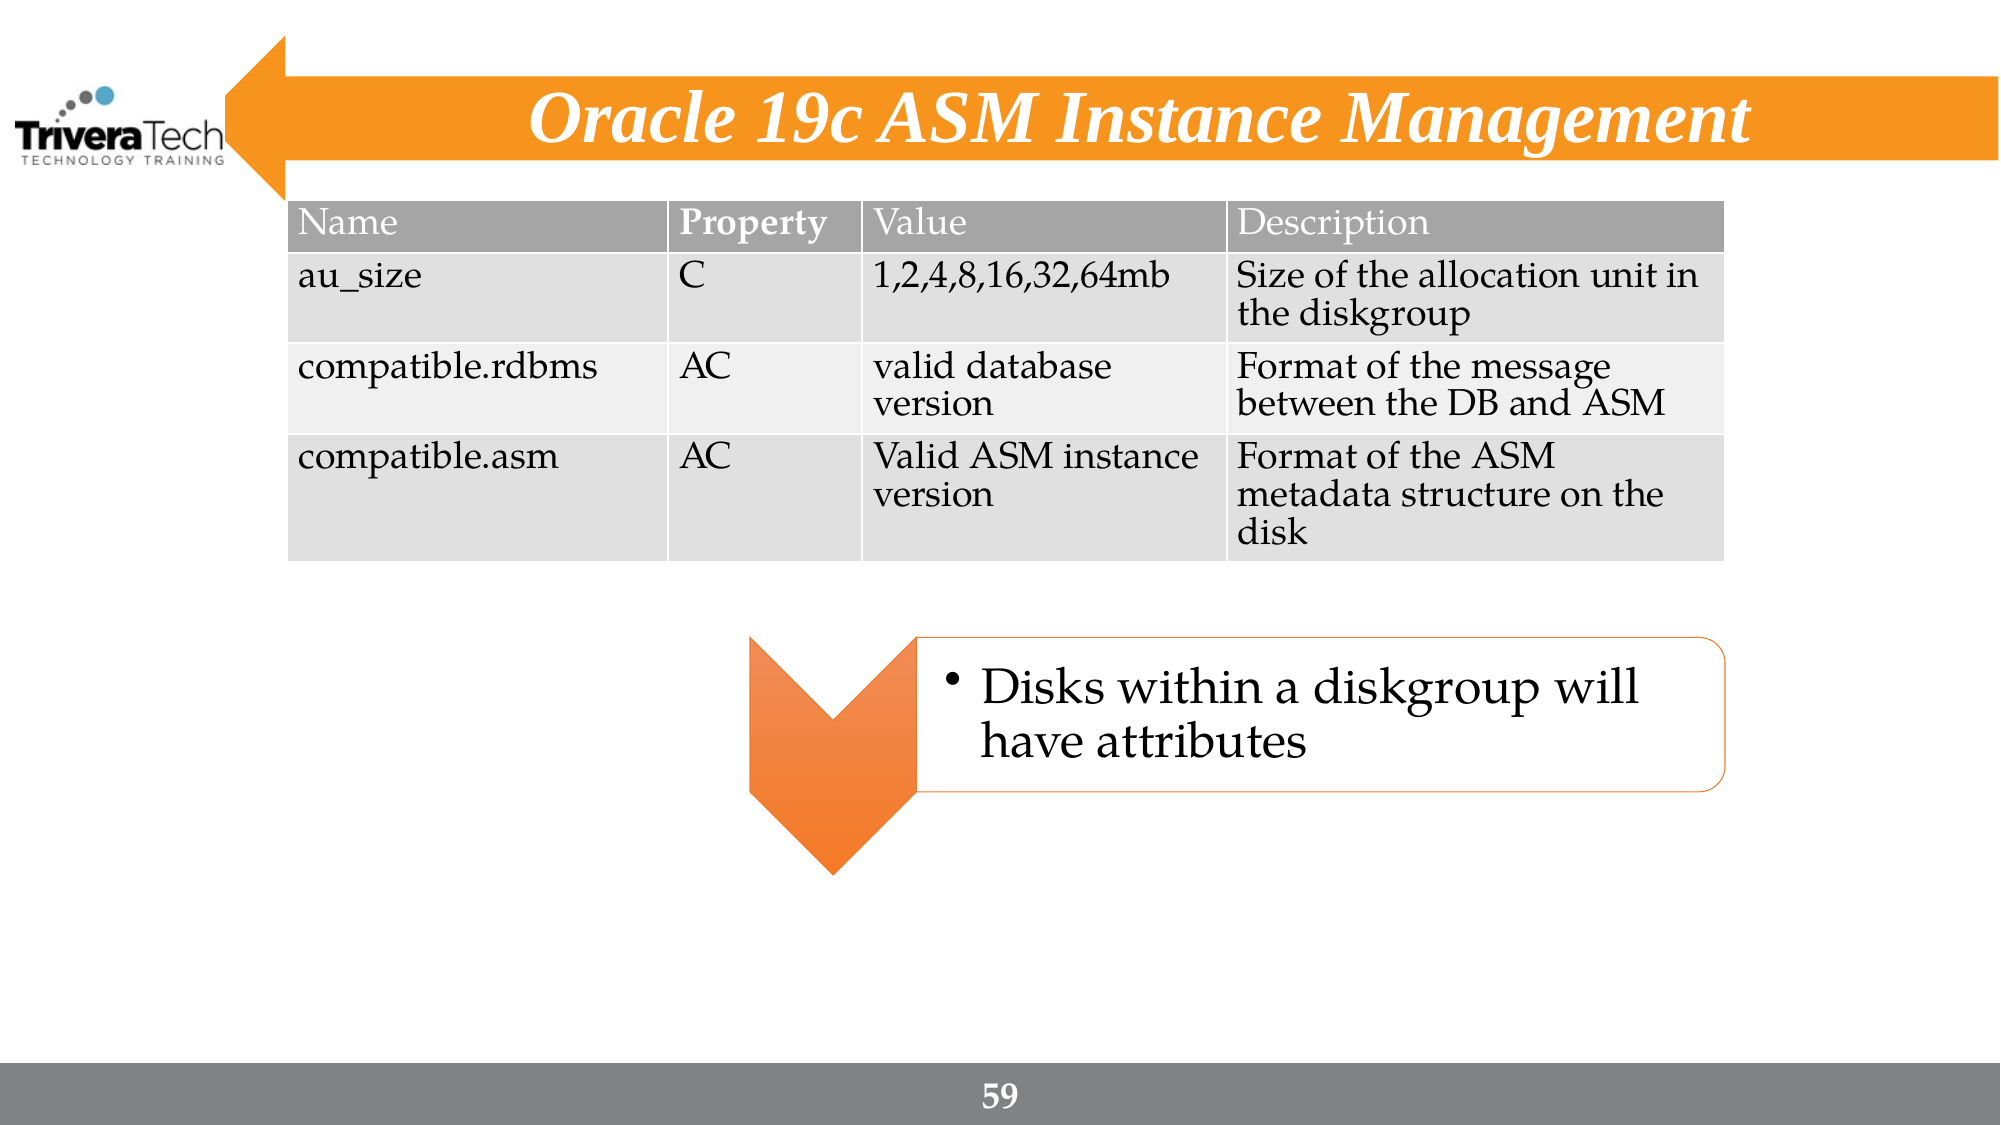

# Oracle 19c ASM Instance Management
| Name | Property | Value | Description |
| --- | --- | --- | --- |
| au\_size | C | 1,2,4,8,16,32,64mb | Size of the allocation unit in the diskgroup |
| compatible.rdbms | AC | valid database version | Format of the message between the DB and ASM |
| compatible.asm | AC | Valid ASM instance version | Format of the ASM metadata structure on the disk |

Disks within a diskgroup will have attributes
59